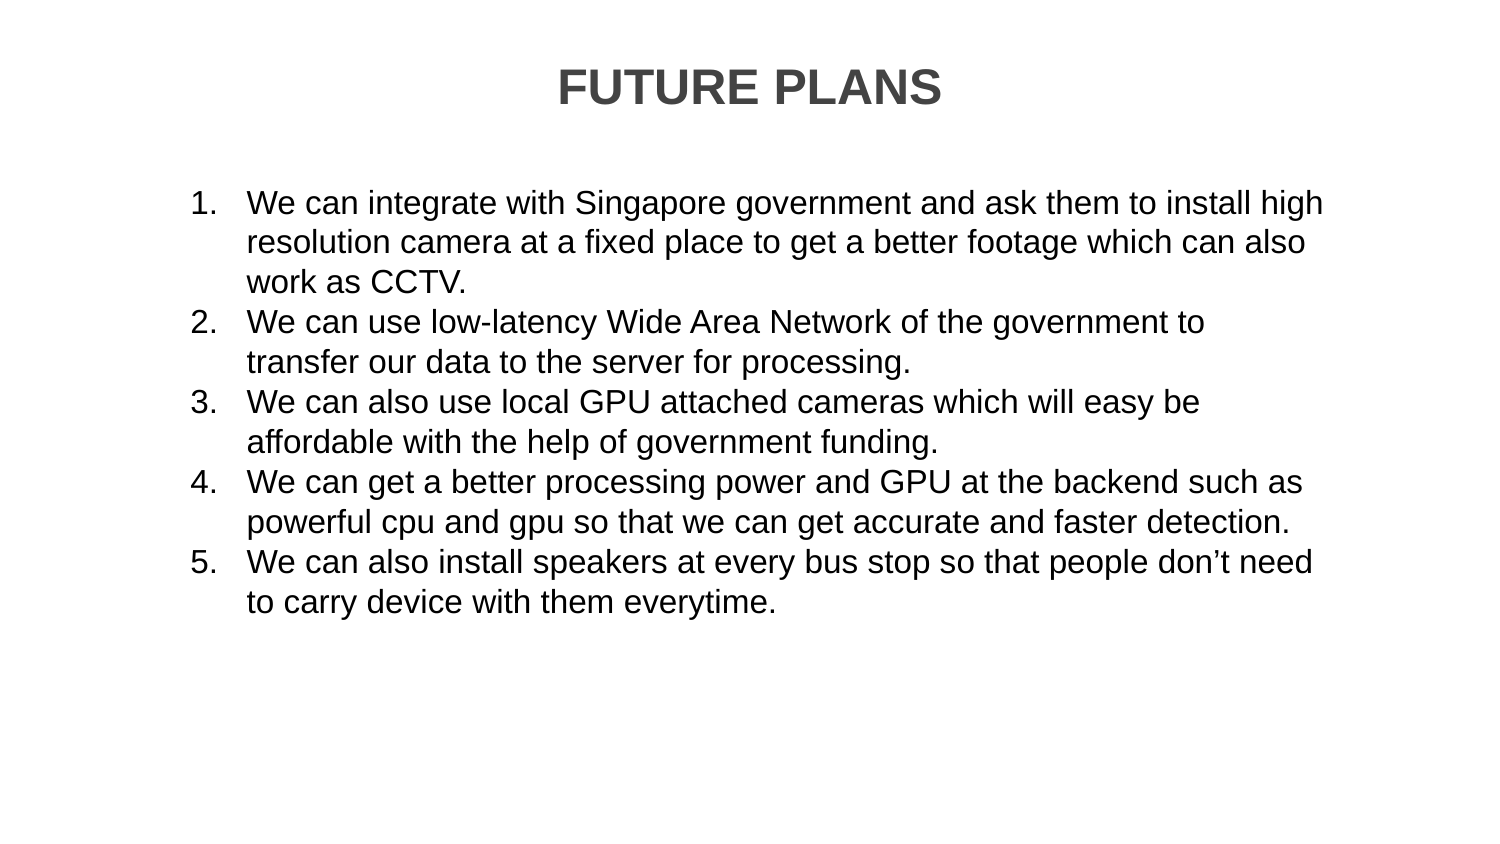

FUTURE PLANS
We can integrate with Singapore government and ask them to install high resolution camera at a fixed place to get a better footage which can also work as CCTV.
We can use low-latency Wide Area Network of the government to transfer our data to the server for processing.
We can also use local GPU attached cameras which will easy be affordable with the help of government funding.
We can get a better processing power and GPU at the backend such as powerful cpu and gpu so that we can get accurate and faster detection.
We can also install speakers at every bus stop so that people don’t need to carry device with them everytime.